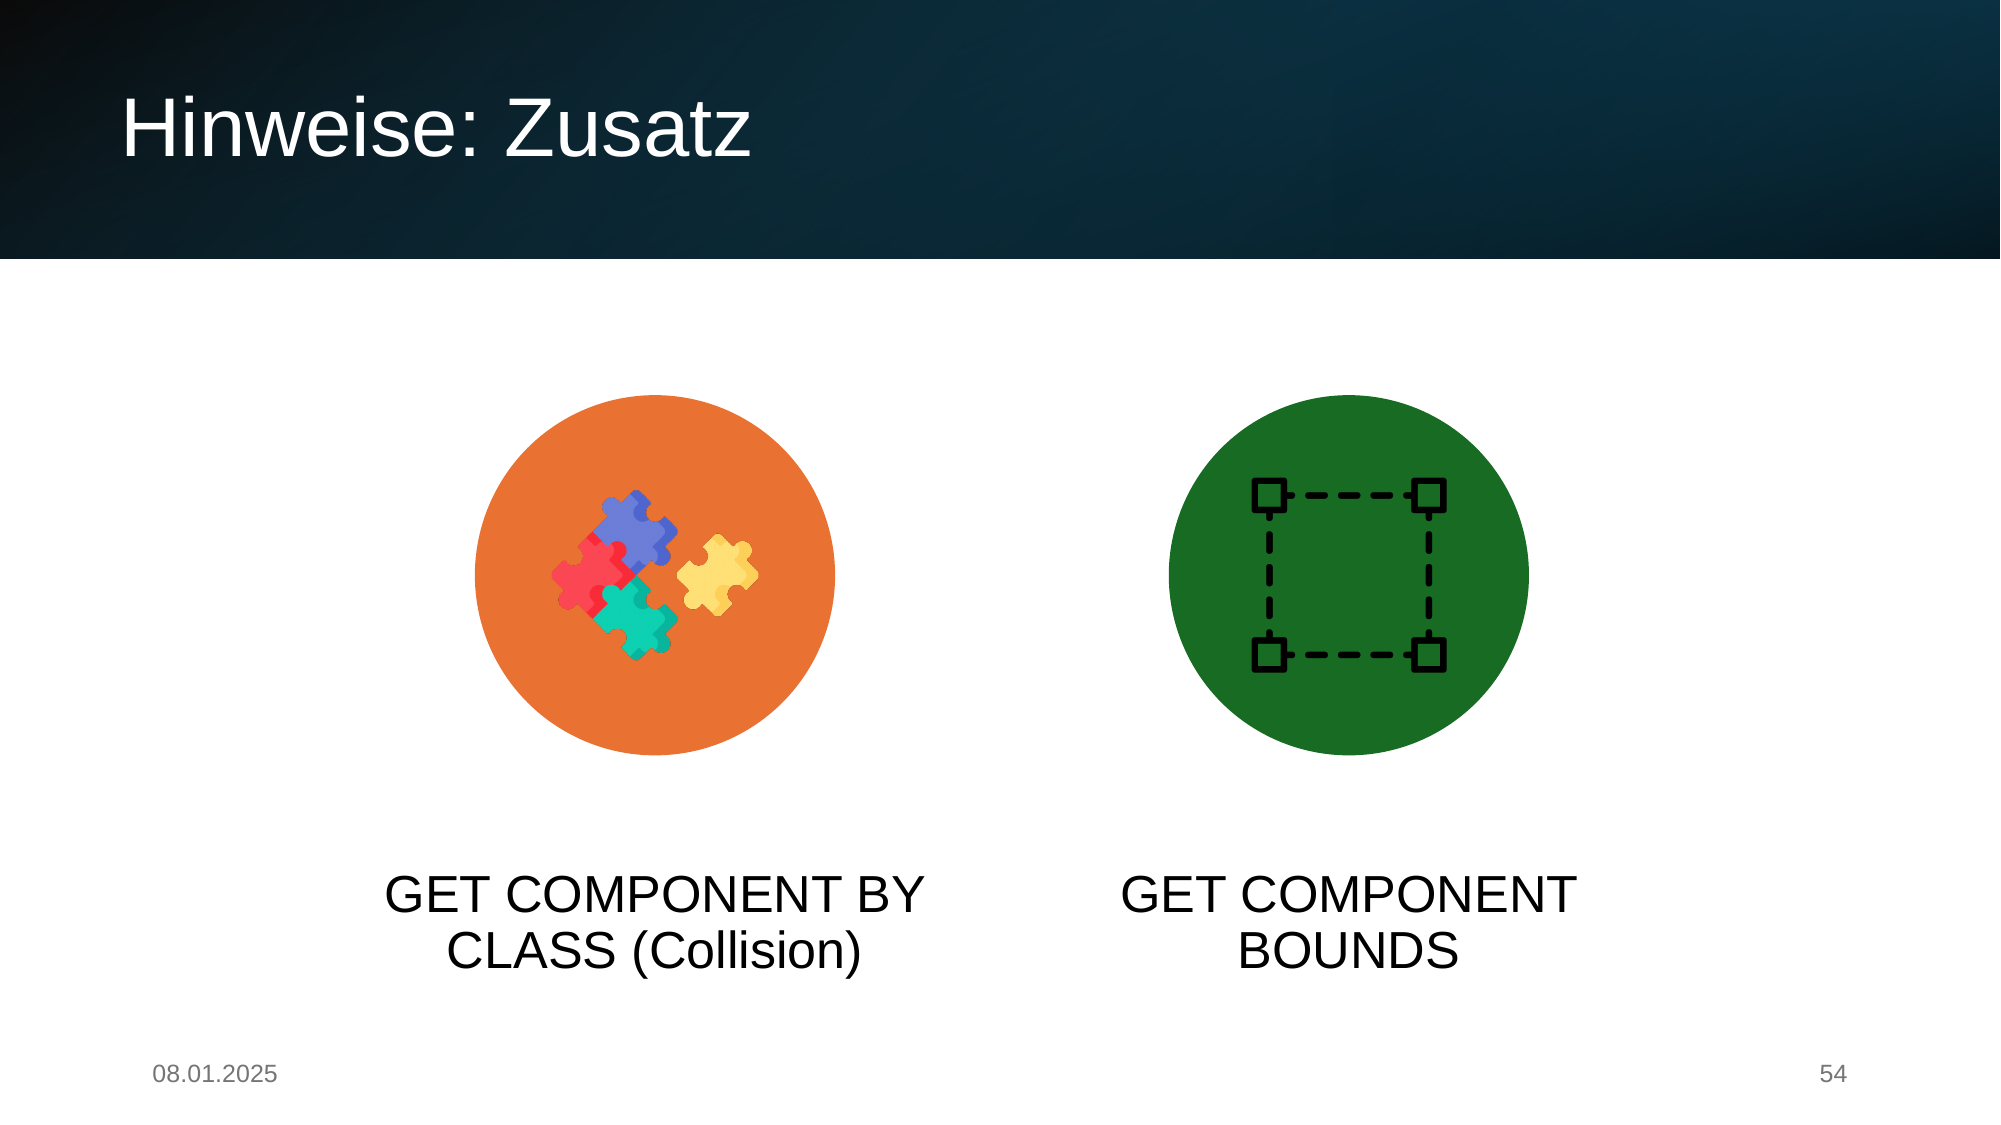

# Hinweise: Zusatz

GET COMPONENT BY CLASS (Collision)

GET COMPONENT BOUNDS
08.01.2025
Florian Reichle
54